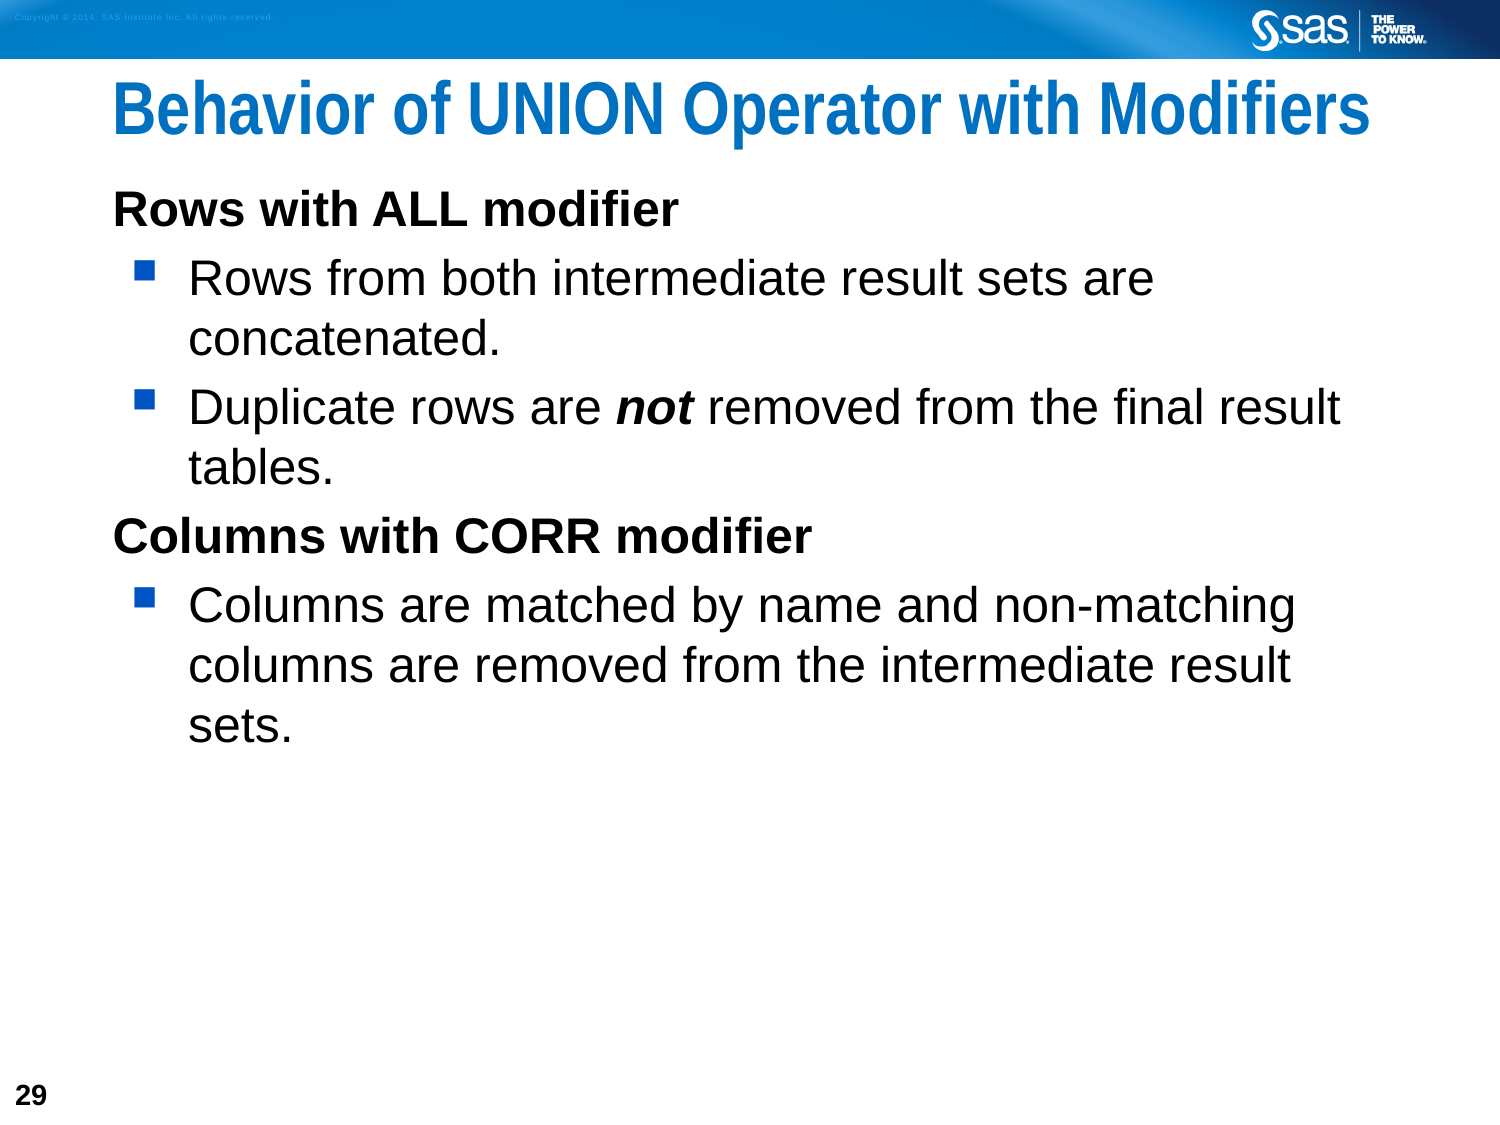

# Behavior of UNION Operator with Modifiers
Rows with ALL modifier
Rows from both intermediate result sets are concatenated.
Duplicate rows are not removed from the final result tables.
Columns with CORR modifier
Columns are matched by name and non-matching columns are removed from the intermediate result sets.